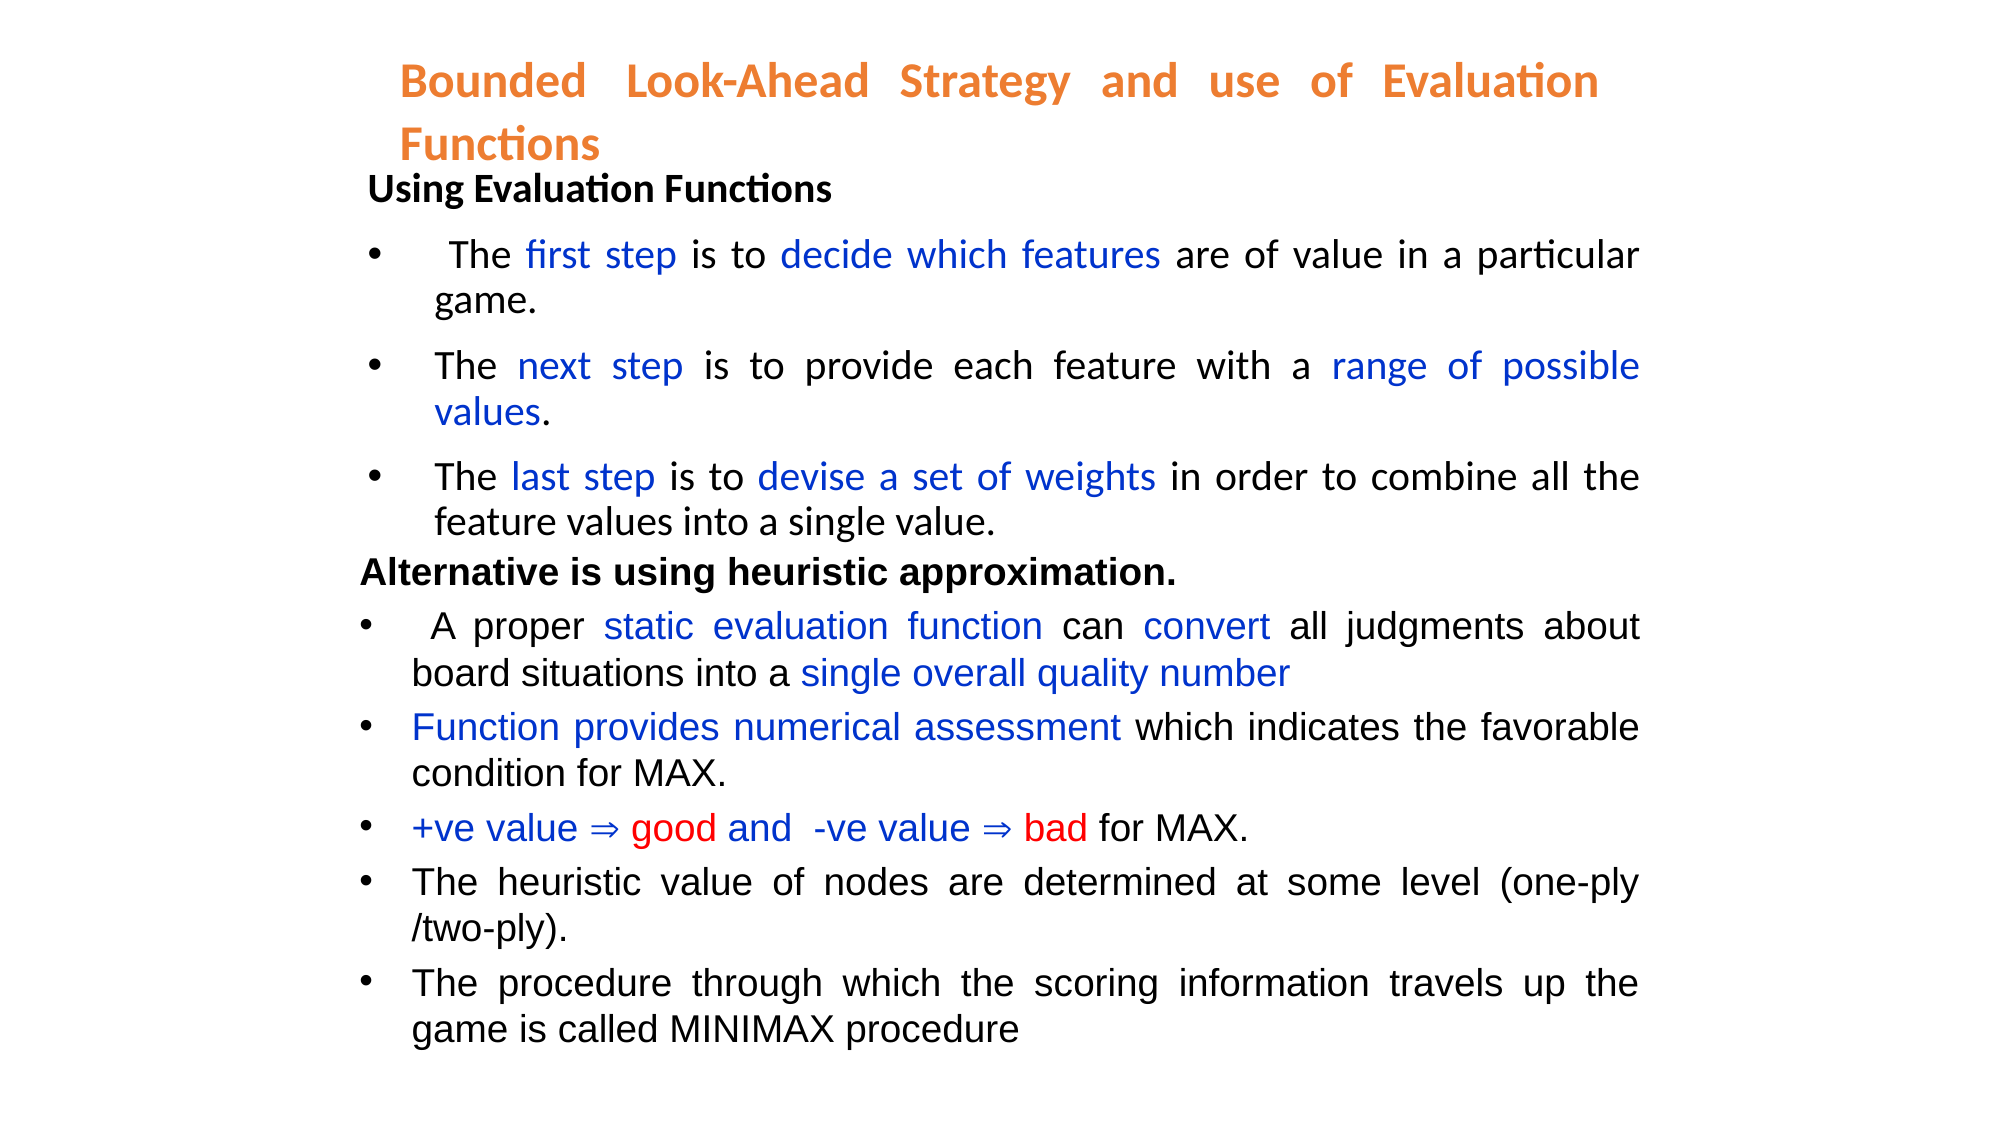

# Bounded Look-Ahead Strategy and use of Evaluation Functions
Using Evaluation Functions
 The first step is to decide which features are of value in a particular game.
The next step is to provide each feature with a range of possible values.
The last step is to devise a set of weights in order to combine all the feature values into a single value.

Alternative is using heuristic approximation.
 A proper static evaluation function can convert all judgments about board situations into a single overall quality number
Function provides numerical assessment which indicates the favorable condition for MAX.
+ve value ⇒ good and  -ve value ⇒ bad for MAX.
The heuristic value of nodes are determined at some level (one-ply /two-ply).
The procedure through which the scoring information travels up the game is called MINIMAX procedure